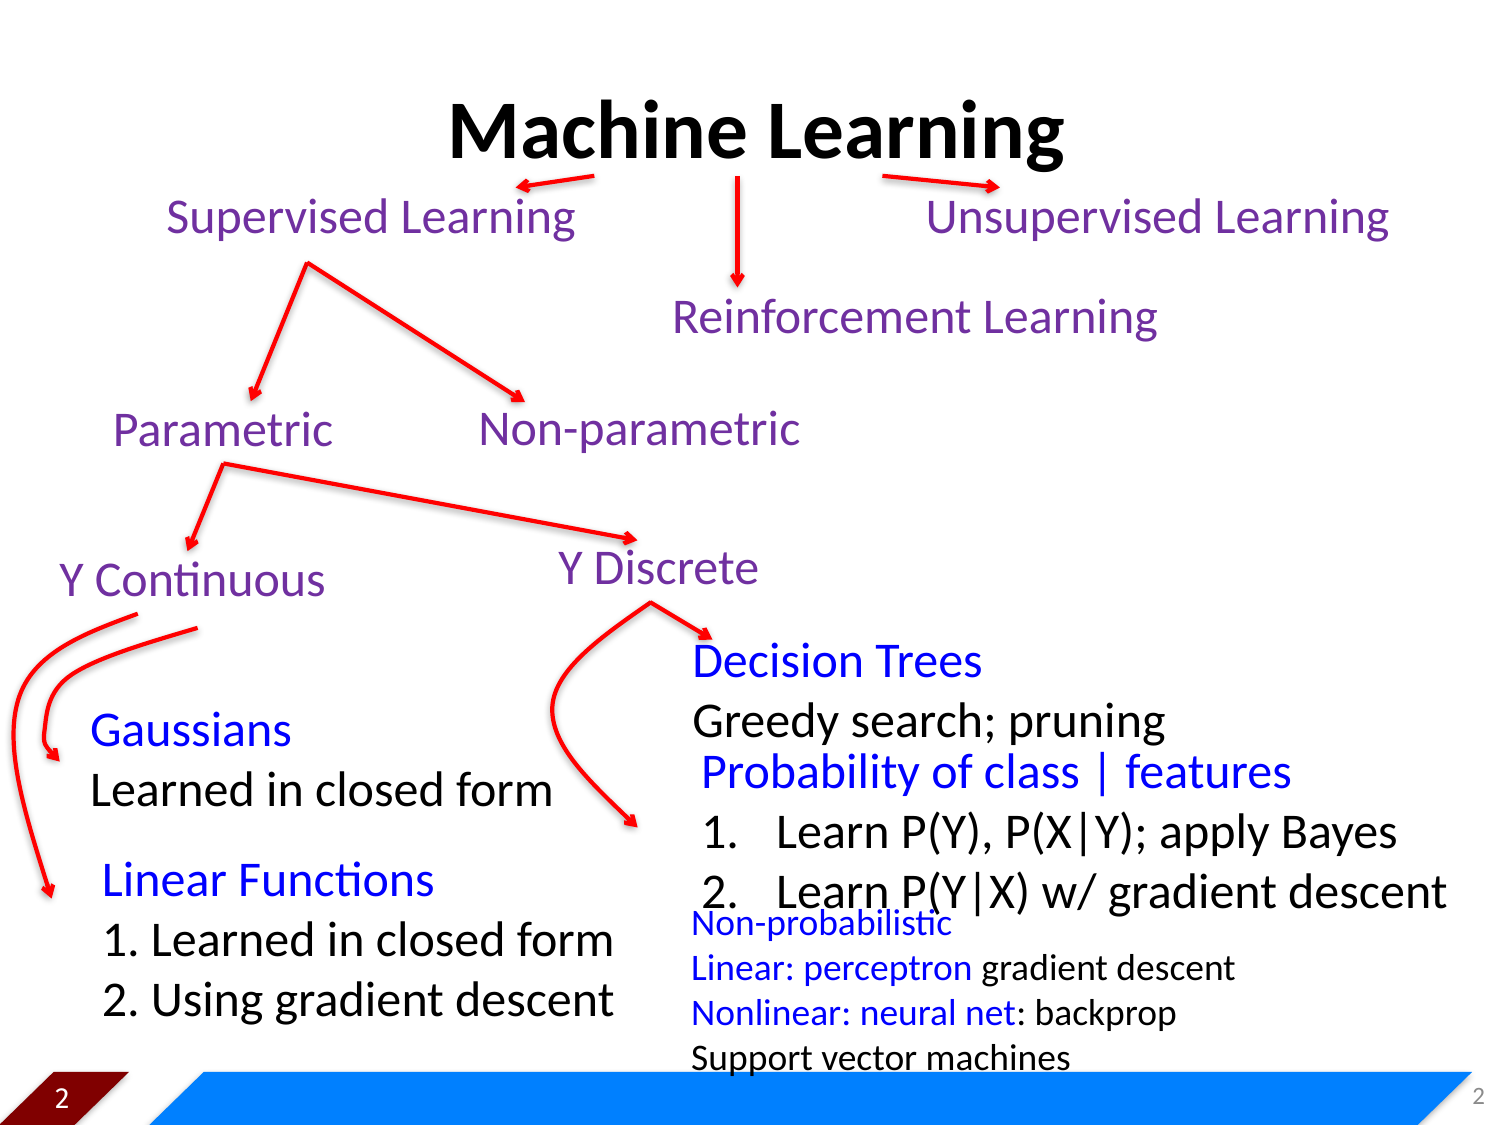

# Machine Learning
Supervised Learning
Unsupervised Learning
Reinforcement Learning
Non-parametric
Parametric
Y Discrete
Y Continuous

Decision Trees
Greedy search; pruning

Gaussians
Learned in closed form
Probability of class | features
Learn P(Y), P(X|Y); apply Bayes
Learn P(Y|X) w/ gradient descent
Linear Functions
1. Learned in closed form
2. Using gradient descent
Non-probabilistic
Linear: perceptron gradient descent
Nonlinear: neural net: backprop
Support vector machines
2